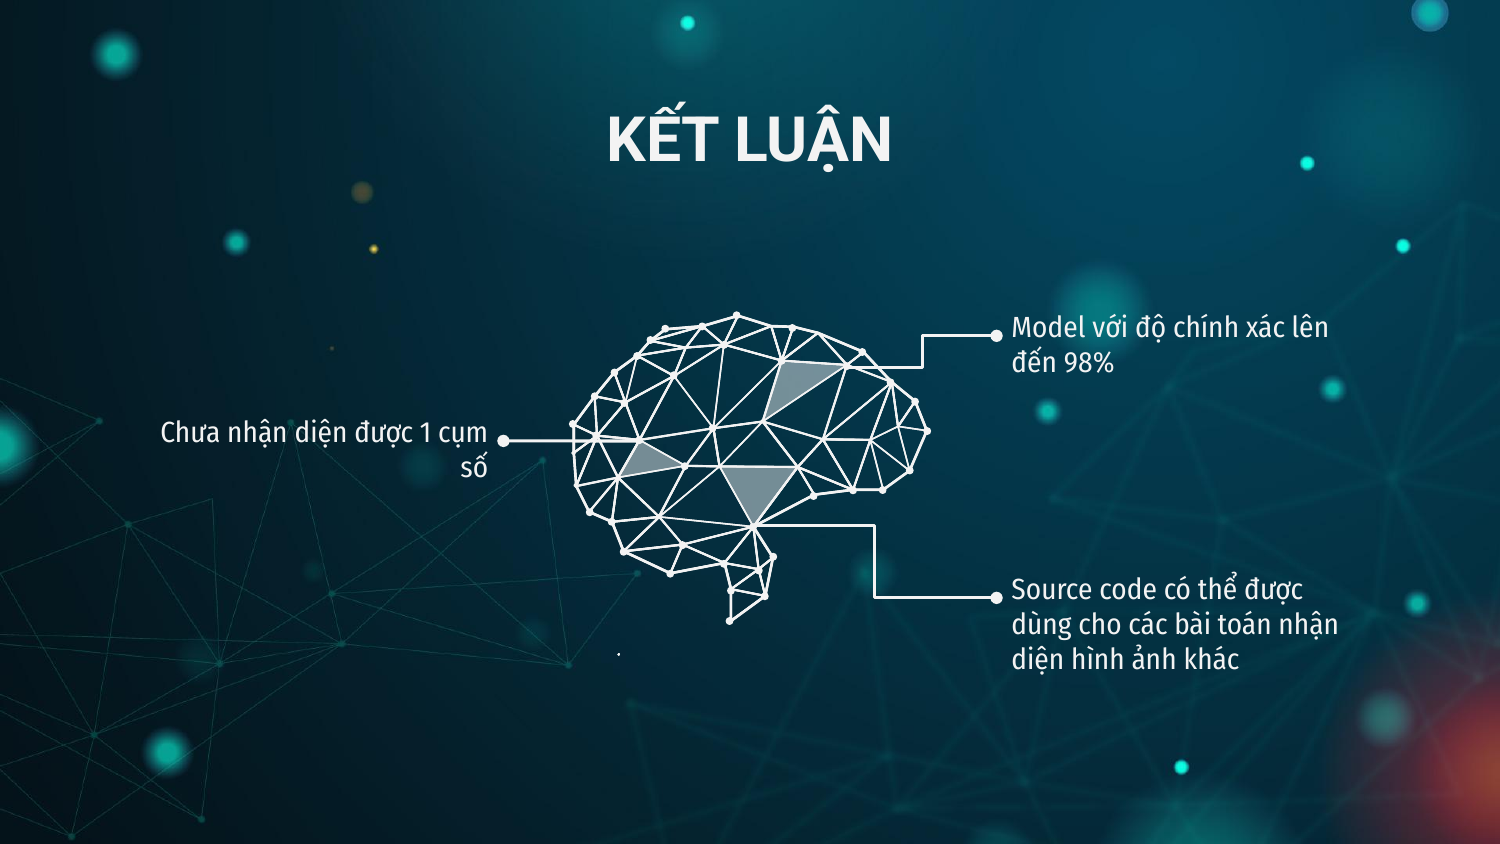

# KẾT LUẬN
Model với độ chính xác lên đến 98%

Chưa nhận diện được 1 cụm số
Source code có thể được dùng cho các bài toán nhận diện hình ảnh khác